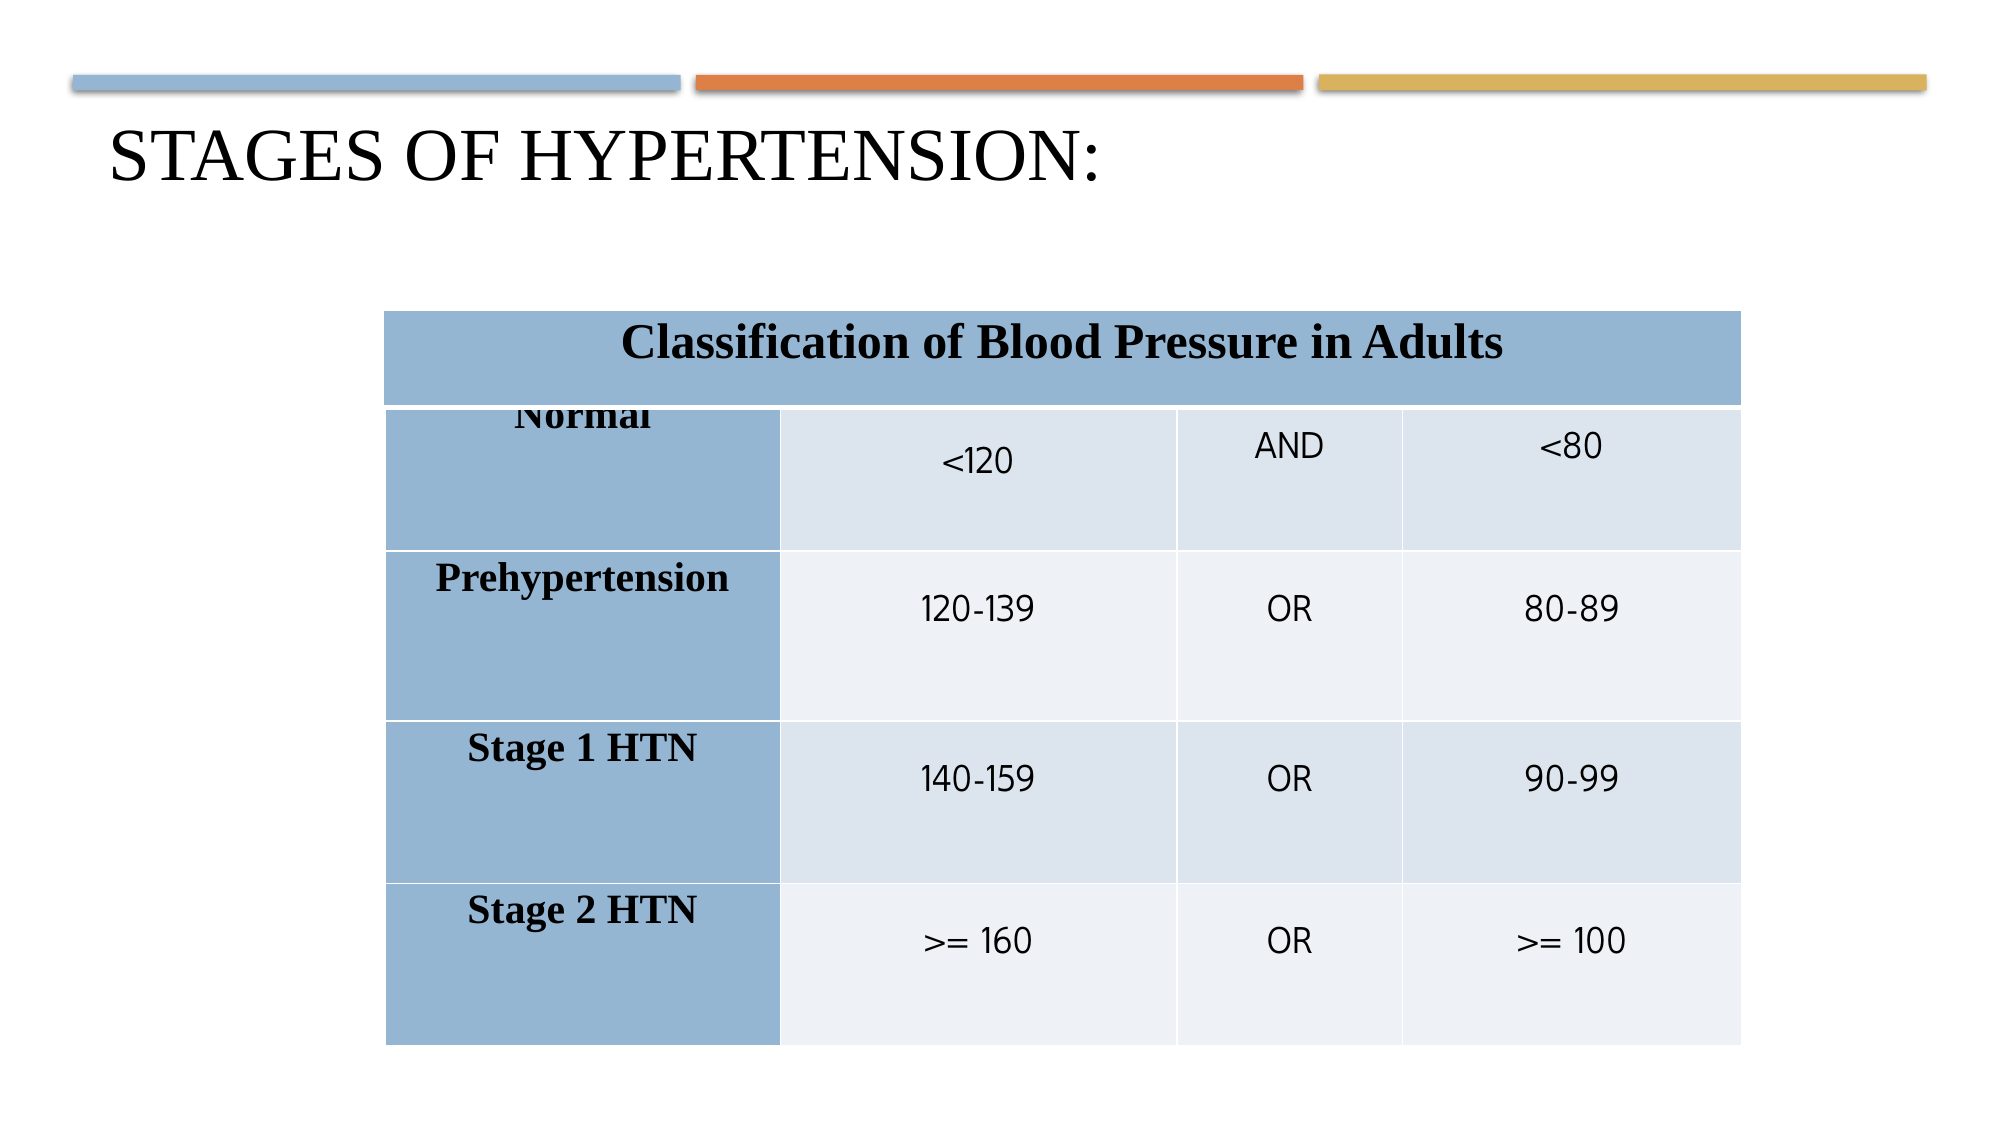

STAGES OF HYPERTENSION:
| Classification of Blood Pressure in Adults |
| --- |
| Normal | <120 | AND | <80 |
| --- | --- | --- | --- |
| Prehypertension | 120-139 | OR | 80-89 |
| Stage 1 HTN | 140-159 | OR | 90-99 |
| Stage 2 HTN | >= 160 | OR | >= 100 |